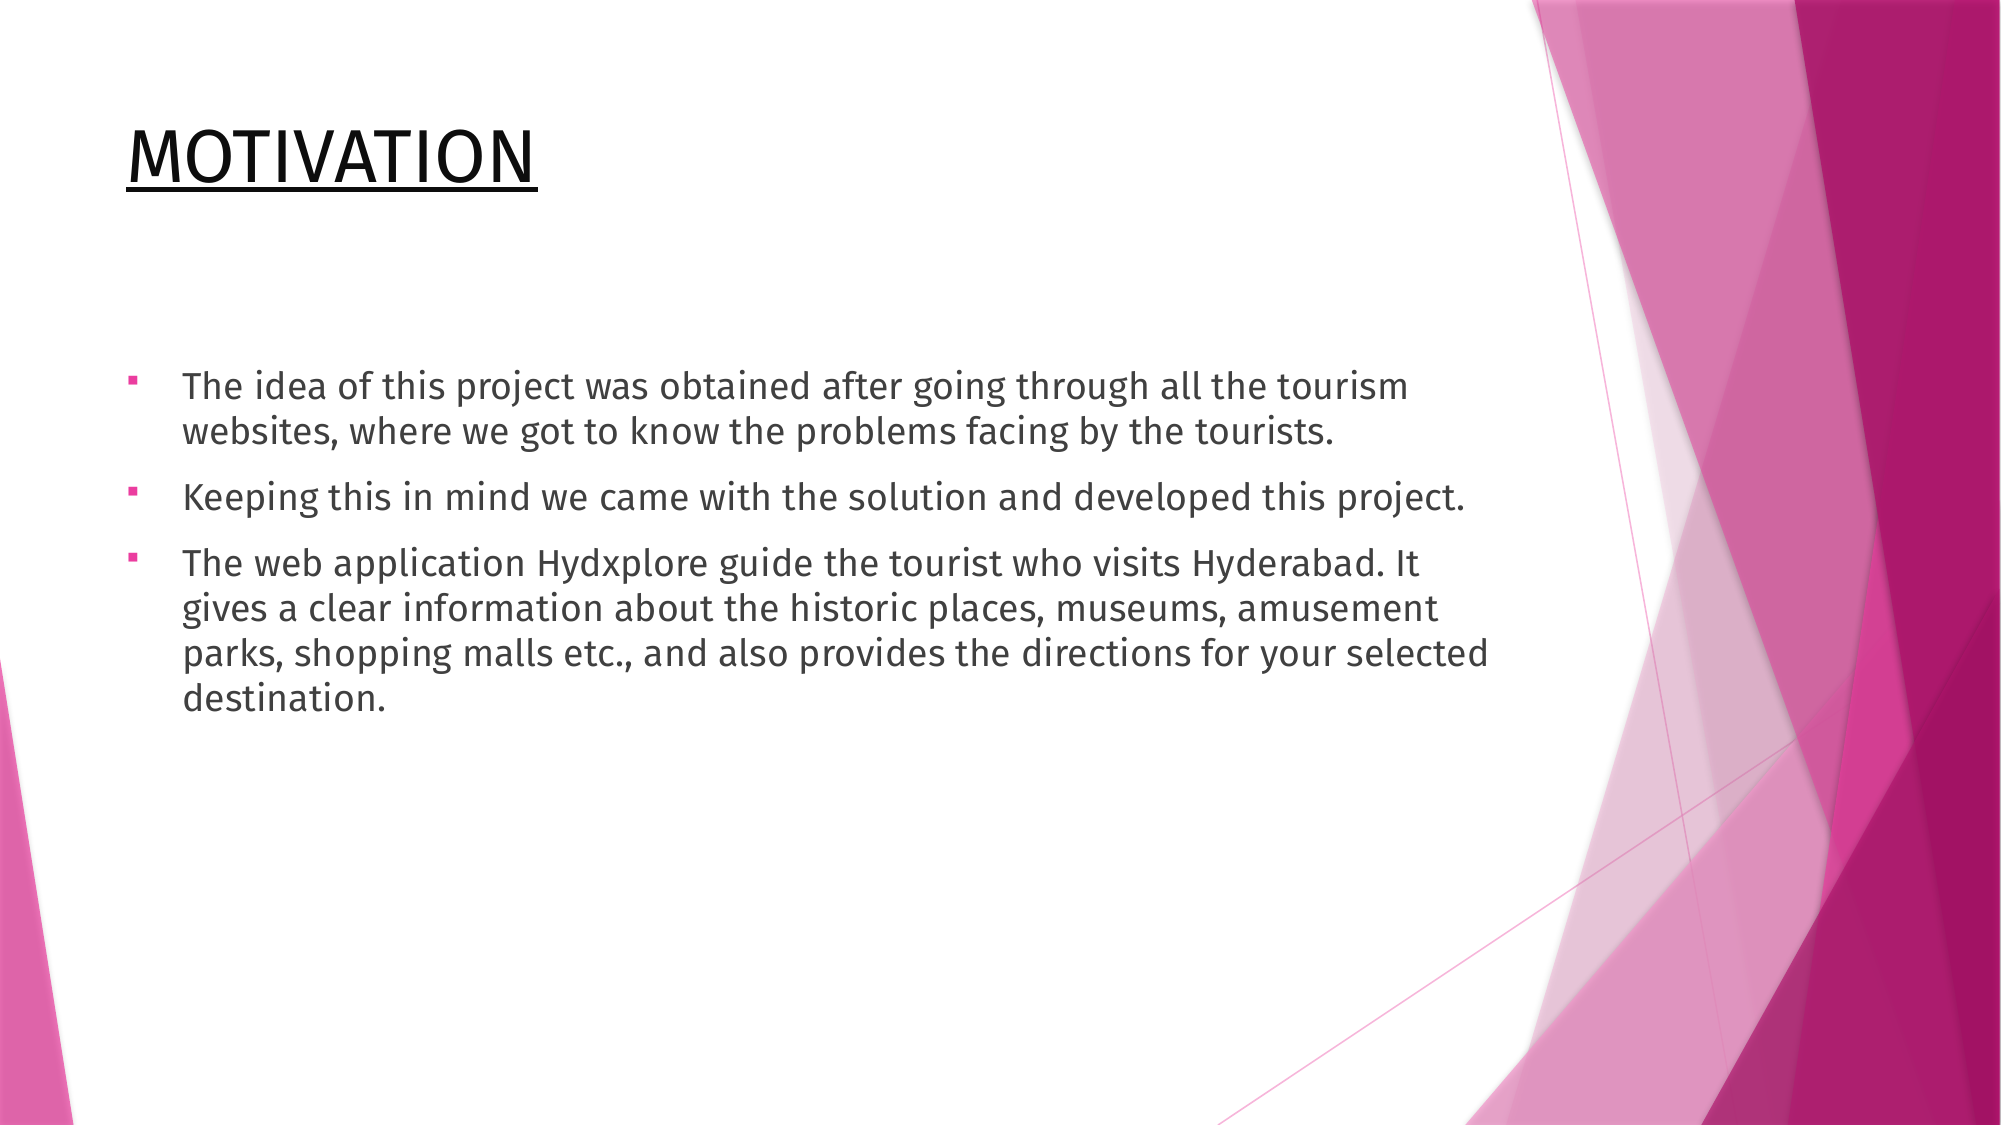

# MOTIVATION
The idea of this project was obtained after going through all the tourism websites, where we got to know the problems facing by the tourists.
Keeping this in mind we came with the solution and developed this project.
The web application Hydxplore guide the tourist who visits Hyderabad. It gives a clear information about the historic places, museums, amusement parks, shopping malls etc., and also provides the directions for your selected destination.